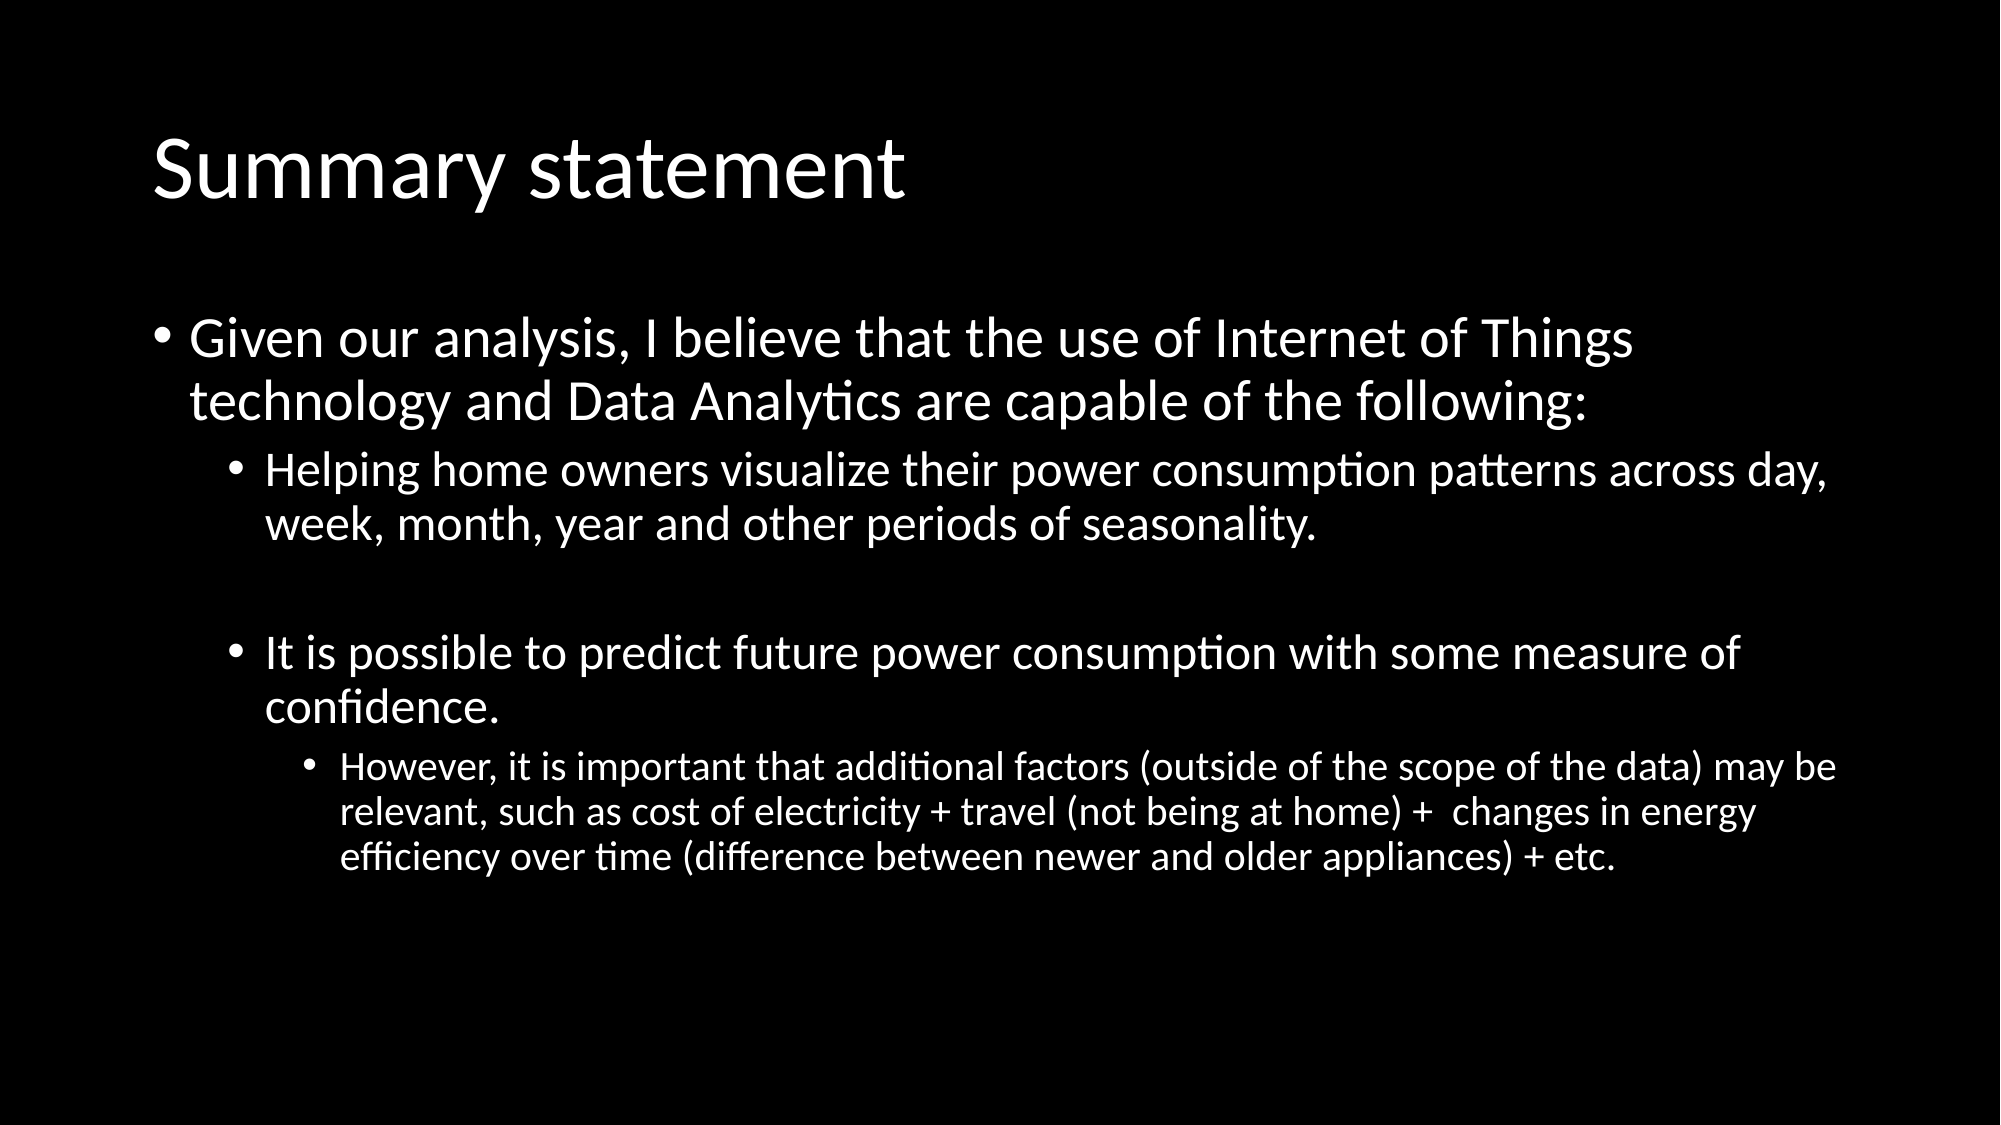

# Summary statement
Given our analysis, I believe that the use of Internet of Things technology and Data Analytics are capable of the following:
Helping home owners visualize their power consumption patterns across day, week, month, year and other periods of seasonality.

It is possible to predict future power consumption with some measure of confidence.
However, it is important that additional factors (outside of the scope of the data) may be relevant, such as cost of electricity + travel (not being at home) +  changes in energy efficiency over time (difference between newer and older appliances) + etc.